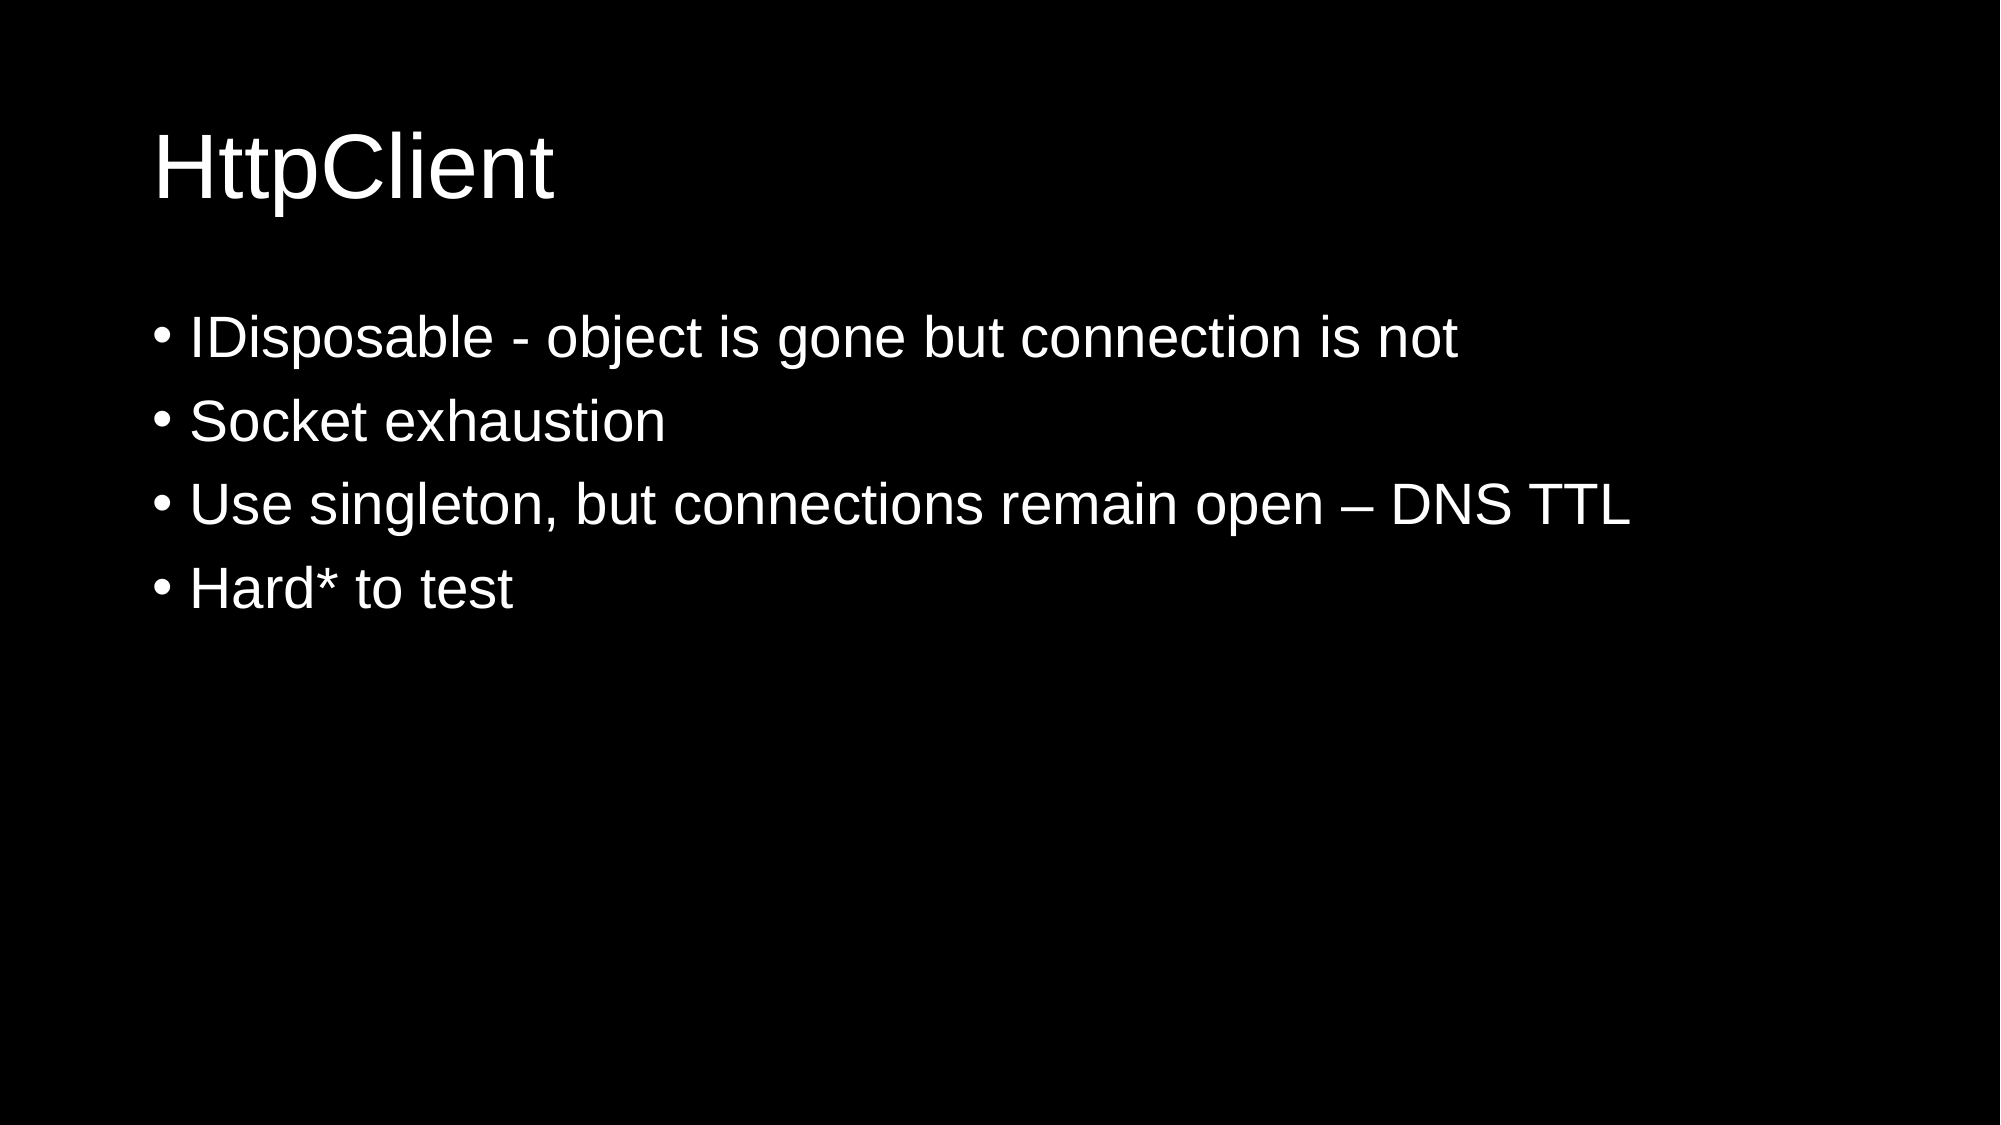

# HttpClient
IDisposable - object is gone but connection is not
Socket exhaustion
Use singleton, but connections remain open – DNS TTL
Hard* to test